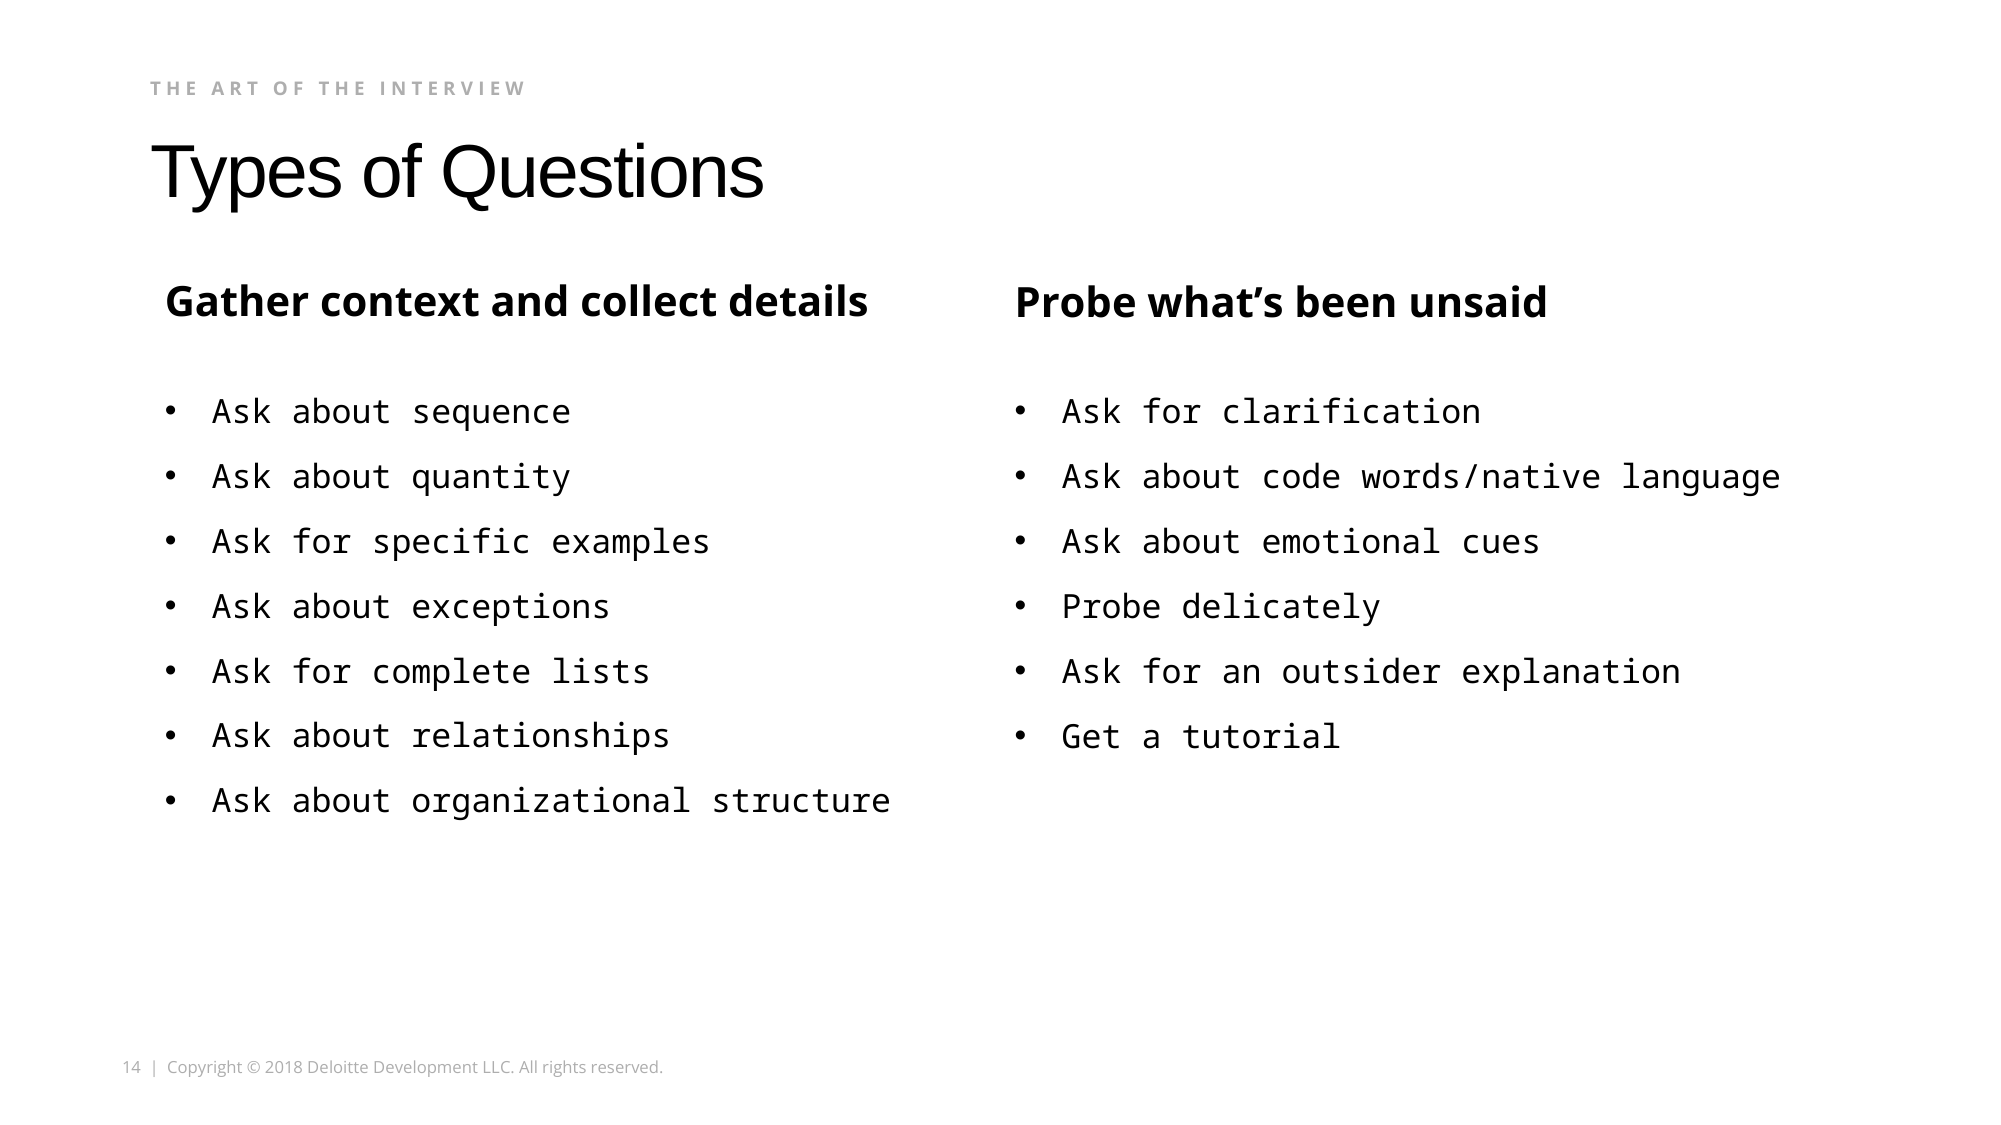

The art of the interview
# Types of Questions
Gather context and collect details

Ask about sequence
Ask about quantity
Ask for specific examples
Ask about exceptions
Ask for complete lists
Ask about relationships
Ask about organizational structure
Probe what’s been unsaid

Ask for clarification
Ask about code words/native language
Ask about emotional cues
Probe delicately
Ask for an outsider explanation
Get a tutorial